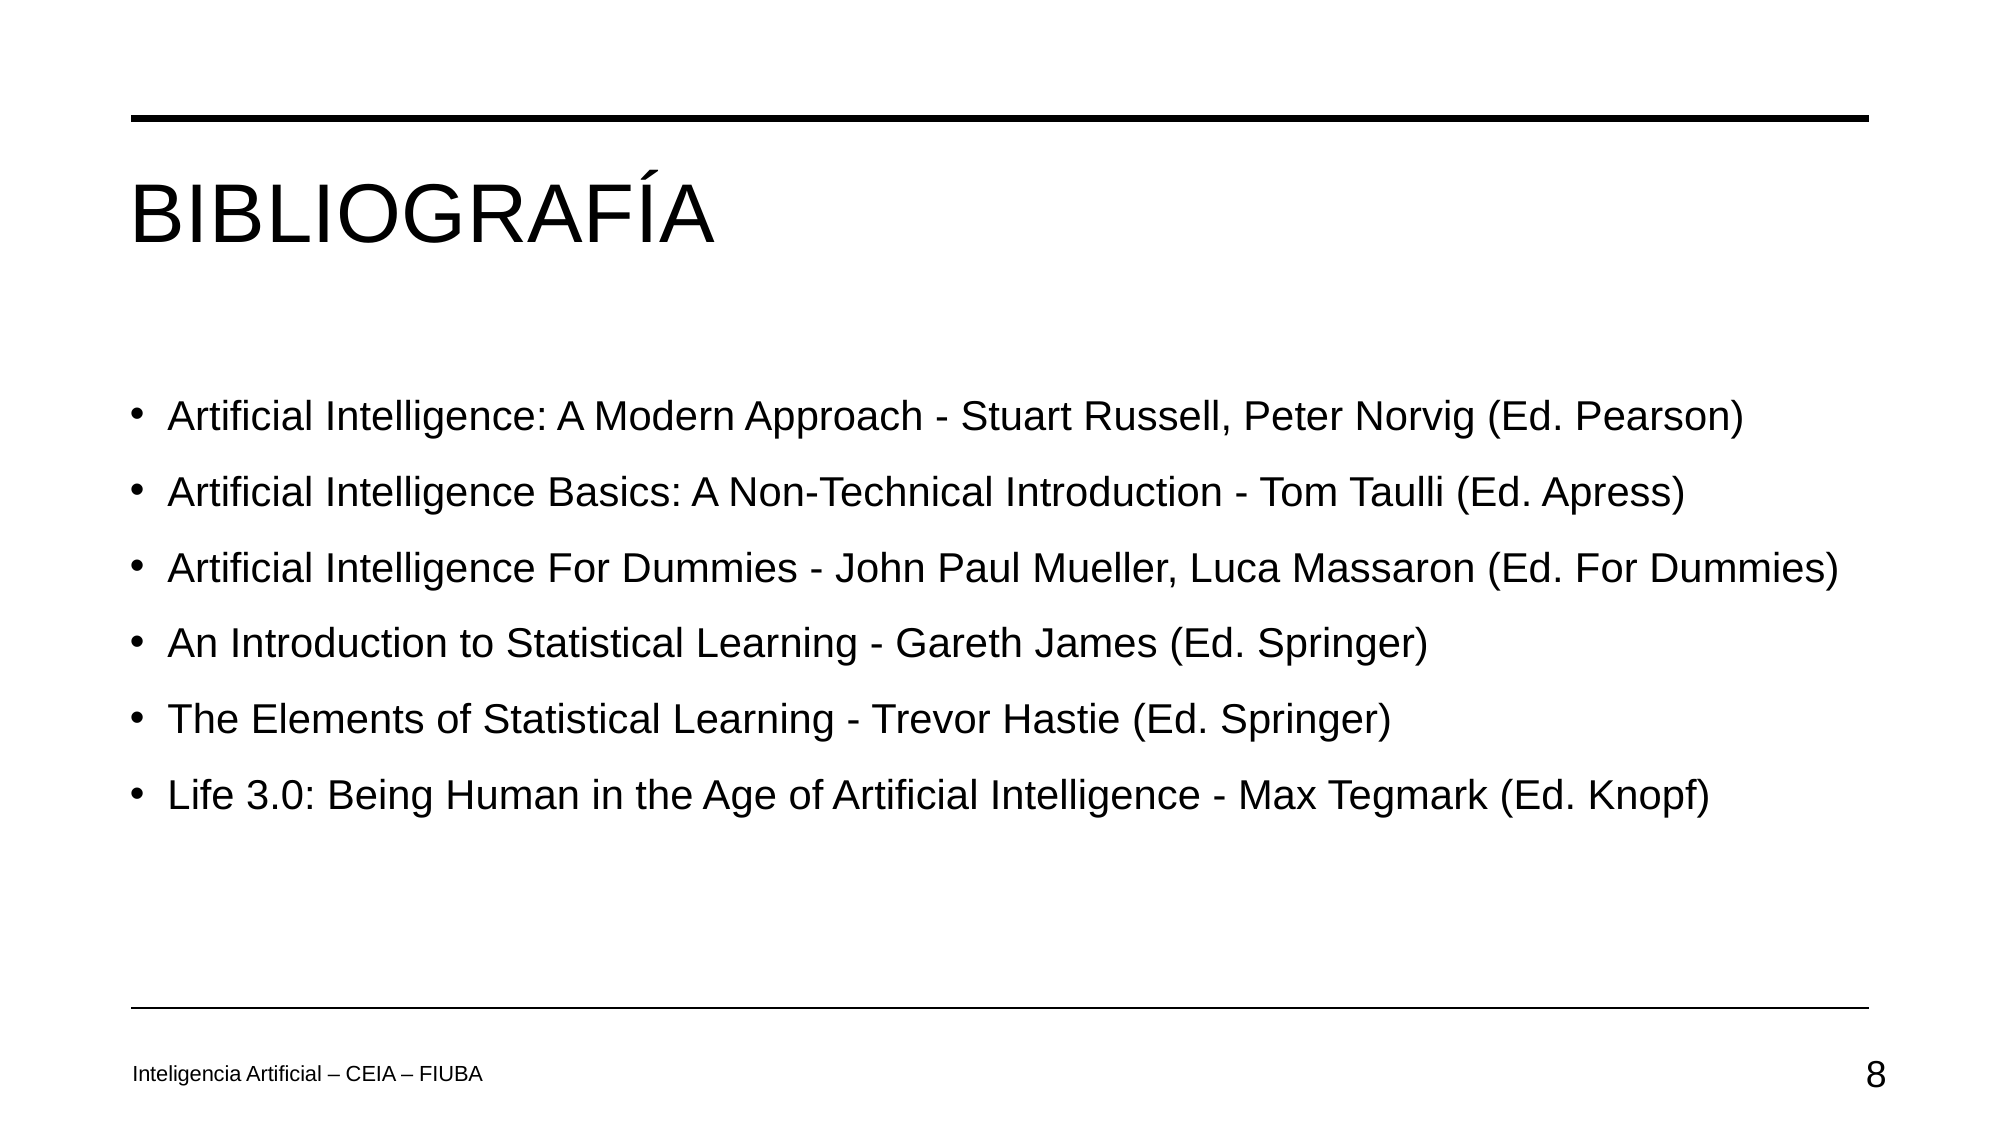

# Bibliografía
Artificial Intelligence: A Modern Approach - Stuart Russell, Peter Norvig (Ed. Pearson)
Artificial Intelligence Basics: A Non-Technical Introduction - Tom Taulli (Ed. Apress)
Artificial Intelligence For Dummies - John Paul Mueller, Luca Massaron (Ed. For Dummies)
An Introduction to Statistical Learning - Gareth James (Ed. Springer)
The Elements of Statistical Learning - Trevor Hastie (Ed. Springer)
Life 3.0: Being Human in the Age of Artificial Intelligence - Max Tegmark (Ed. Knopf)
Inteligencia Artificial – CEIA – FIUBA
8